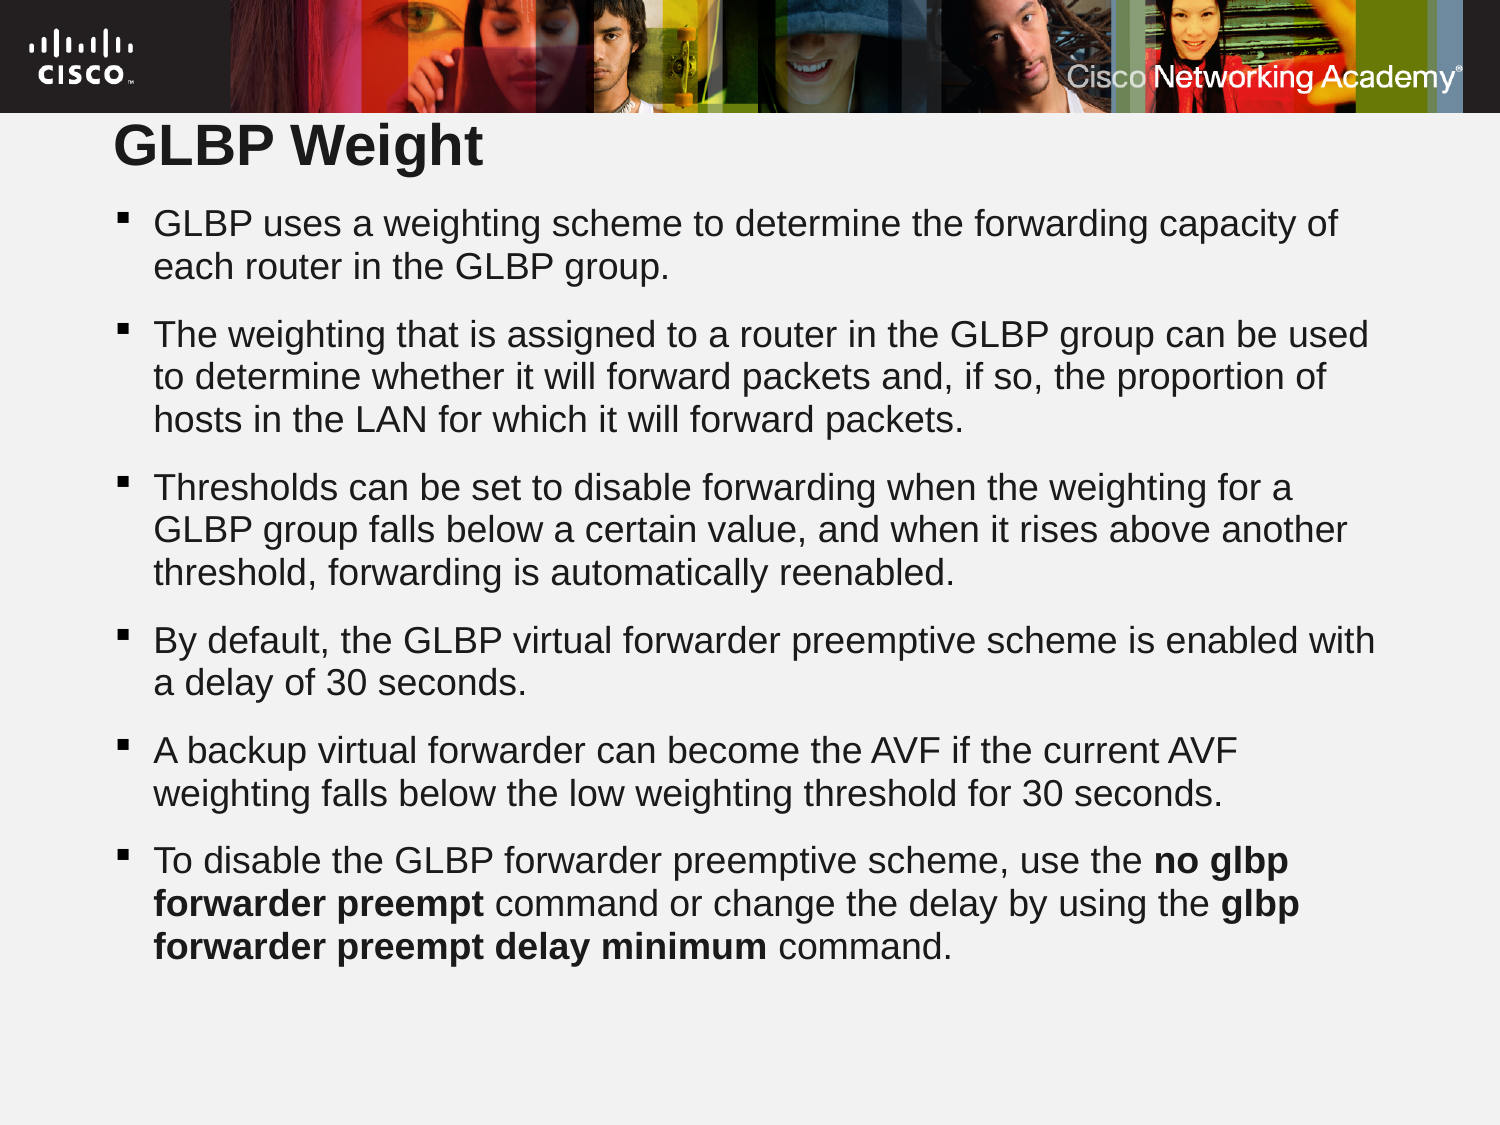

# GLBP Weight
GLBP uses a weighting scheme to determine the forwarding capacity of each router in the GLBP group.
The weighting that is assigned to a router in the GLBP group can be used to determine whether it will forward packets and, if so, the proportion of hosts in the LAN for which it will forward packets.
Thresholds can be set to disable forwarding when the weighting for a GLBP group falls below a certain value, and when it rises above another threshold, forwarding is automatically reenabled.
By default, the GLBP virtual forwarder preemptive scheme is enabled with a delay of 30 seconds.
A backup virtual forwarder can become the AVF if the current AVF weighting falls below the low weighting threshold for 30 seconds.
To disable the GLBP forwarder preemptive scheme, use the no glbp forwarder preempt command or change the delay by using the glbp forwarder preempt delay minimum command.